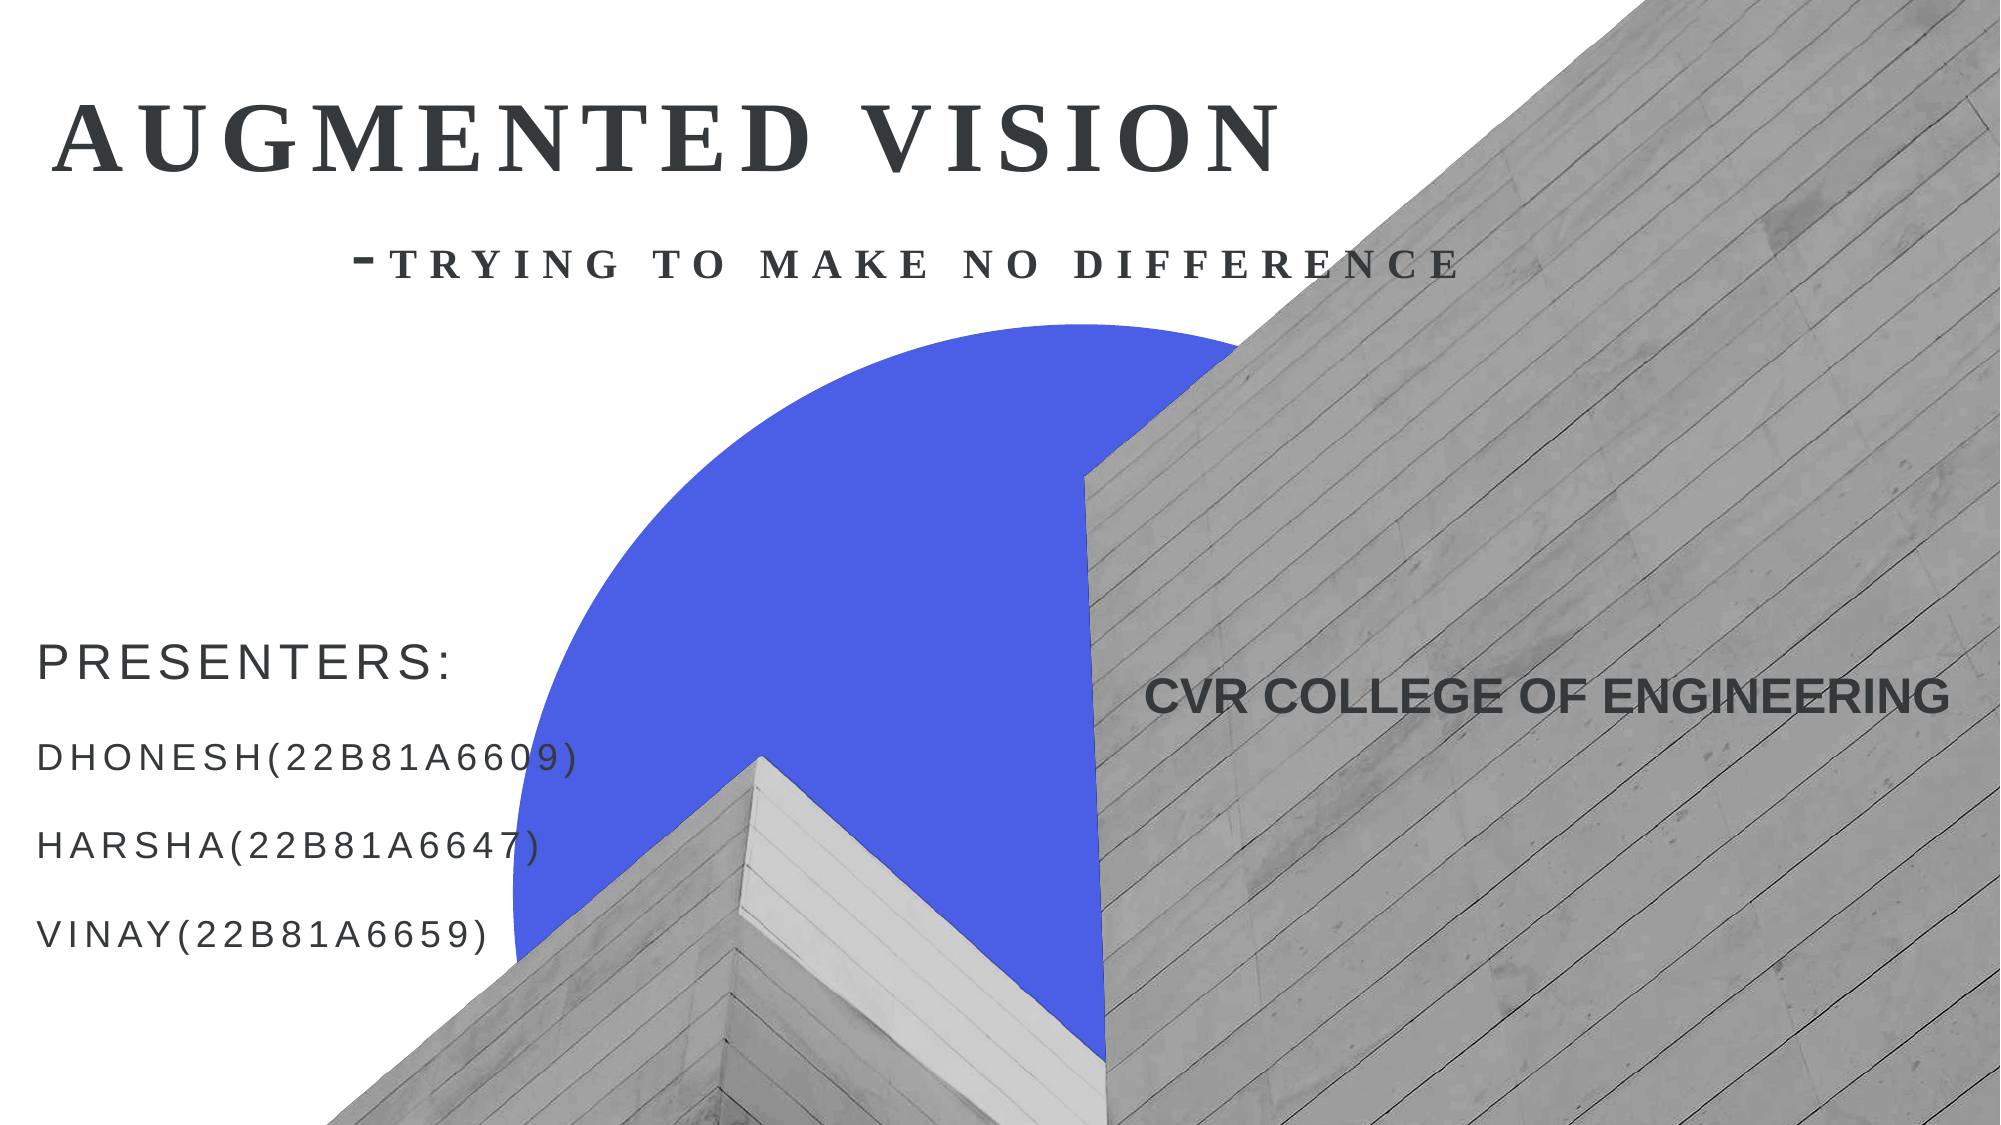

# Augmented vision -trying to make no difference
PRESENTERs:
DHONESH(22B81A6609)
HARSHA(22B81A6647)
VINAY(22B81A6659)
CVR COLLEGE OF ENGINEERING